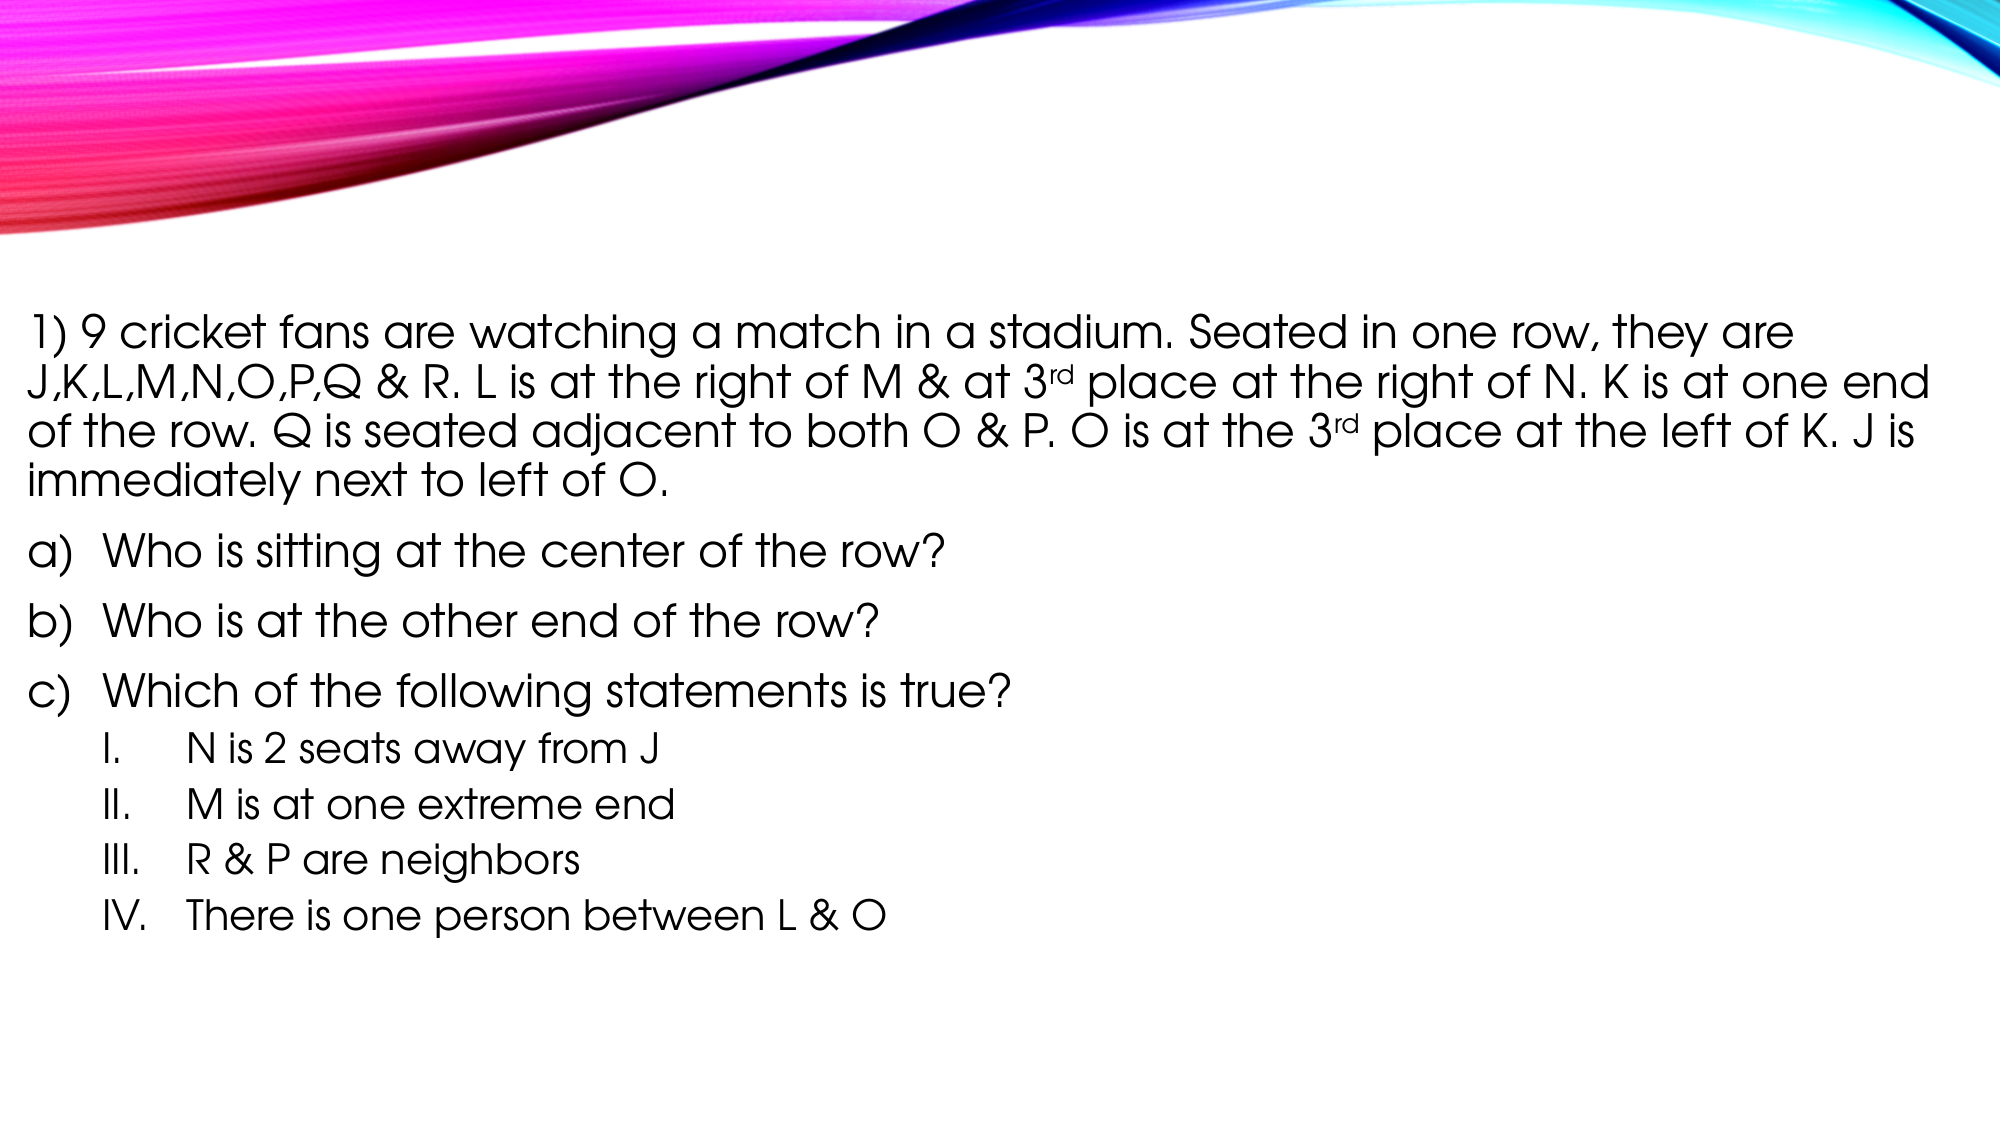

1) 9 cricket fans are watching a match in a stadium. Seated in one row, they are J,K,L,M,N,O,P,Q & R. L is at the right of M & at 3rd place at the right of N. K is at one end of the row. Q is seated adjacent to both O & P. O is at the 3rd place at the left of K. J is immediately next to left of O.
Who is sitting at the center of the row?
Who is at the other end of the row?
Which of the following statements is true?
N is 2 seats away from J
M is at one extreme end
R & P are neighbors
There is one person between L & O